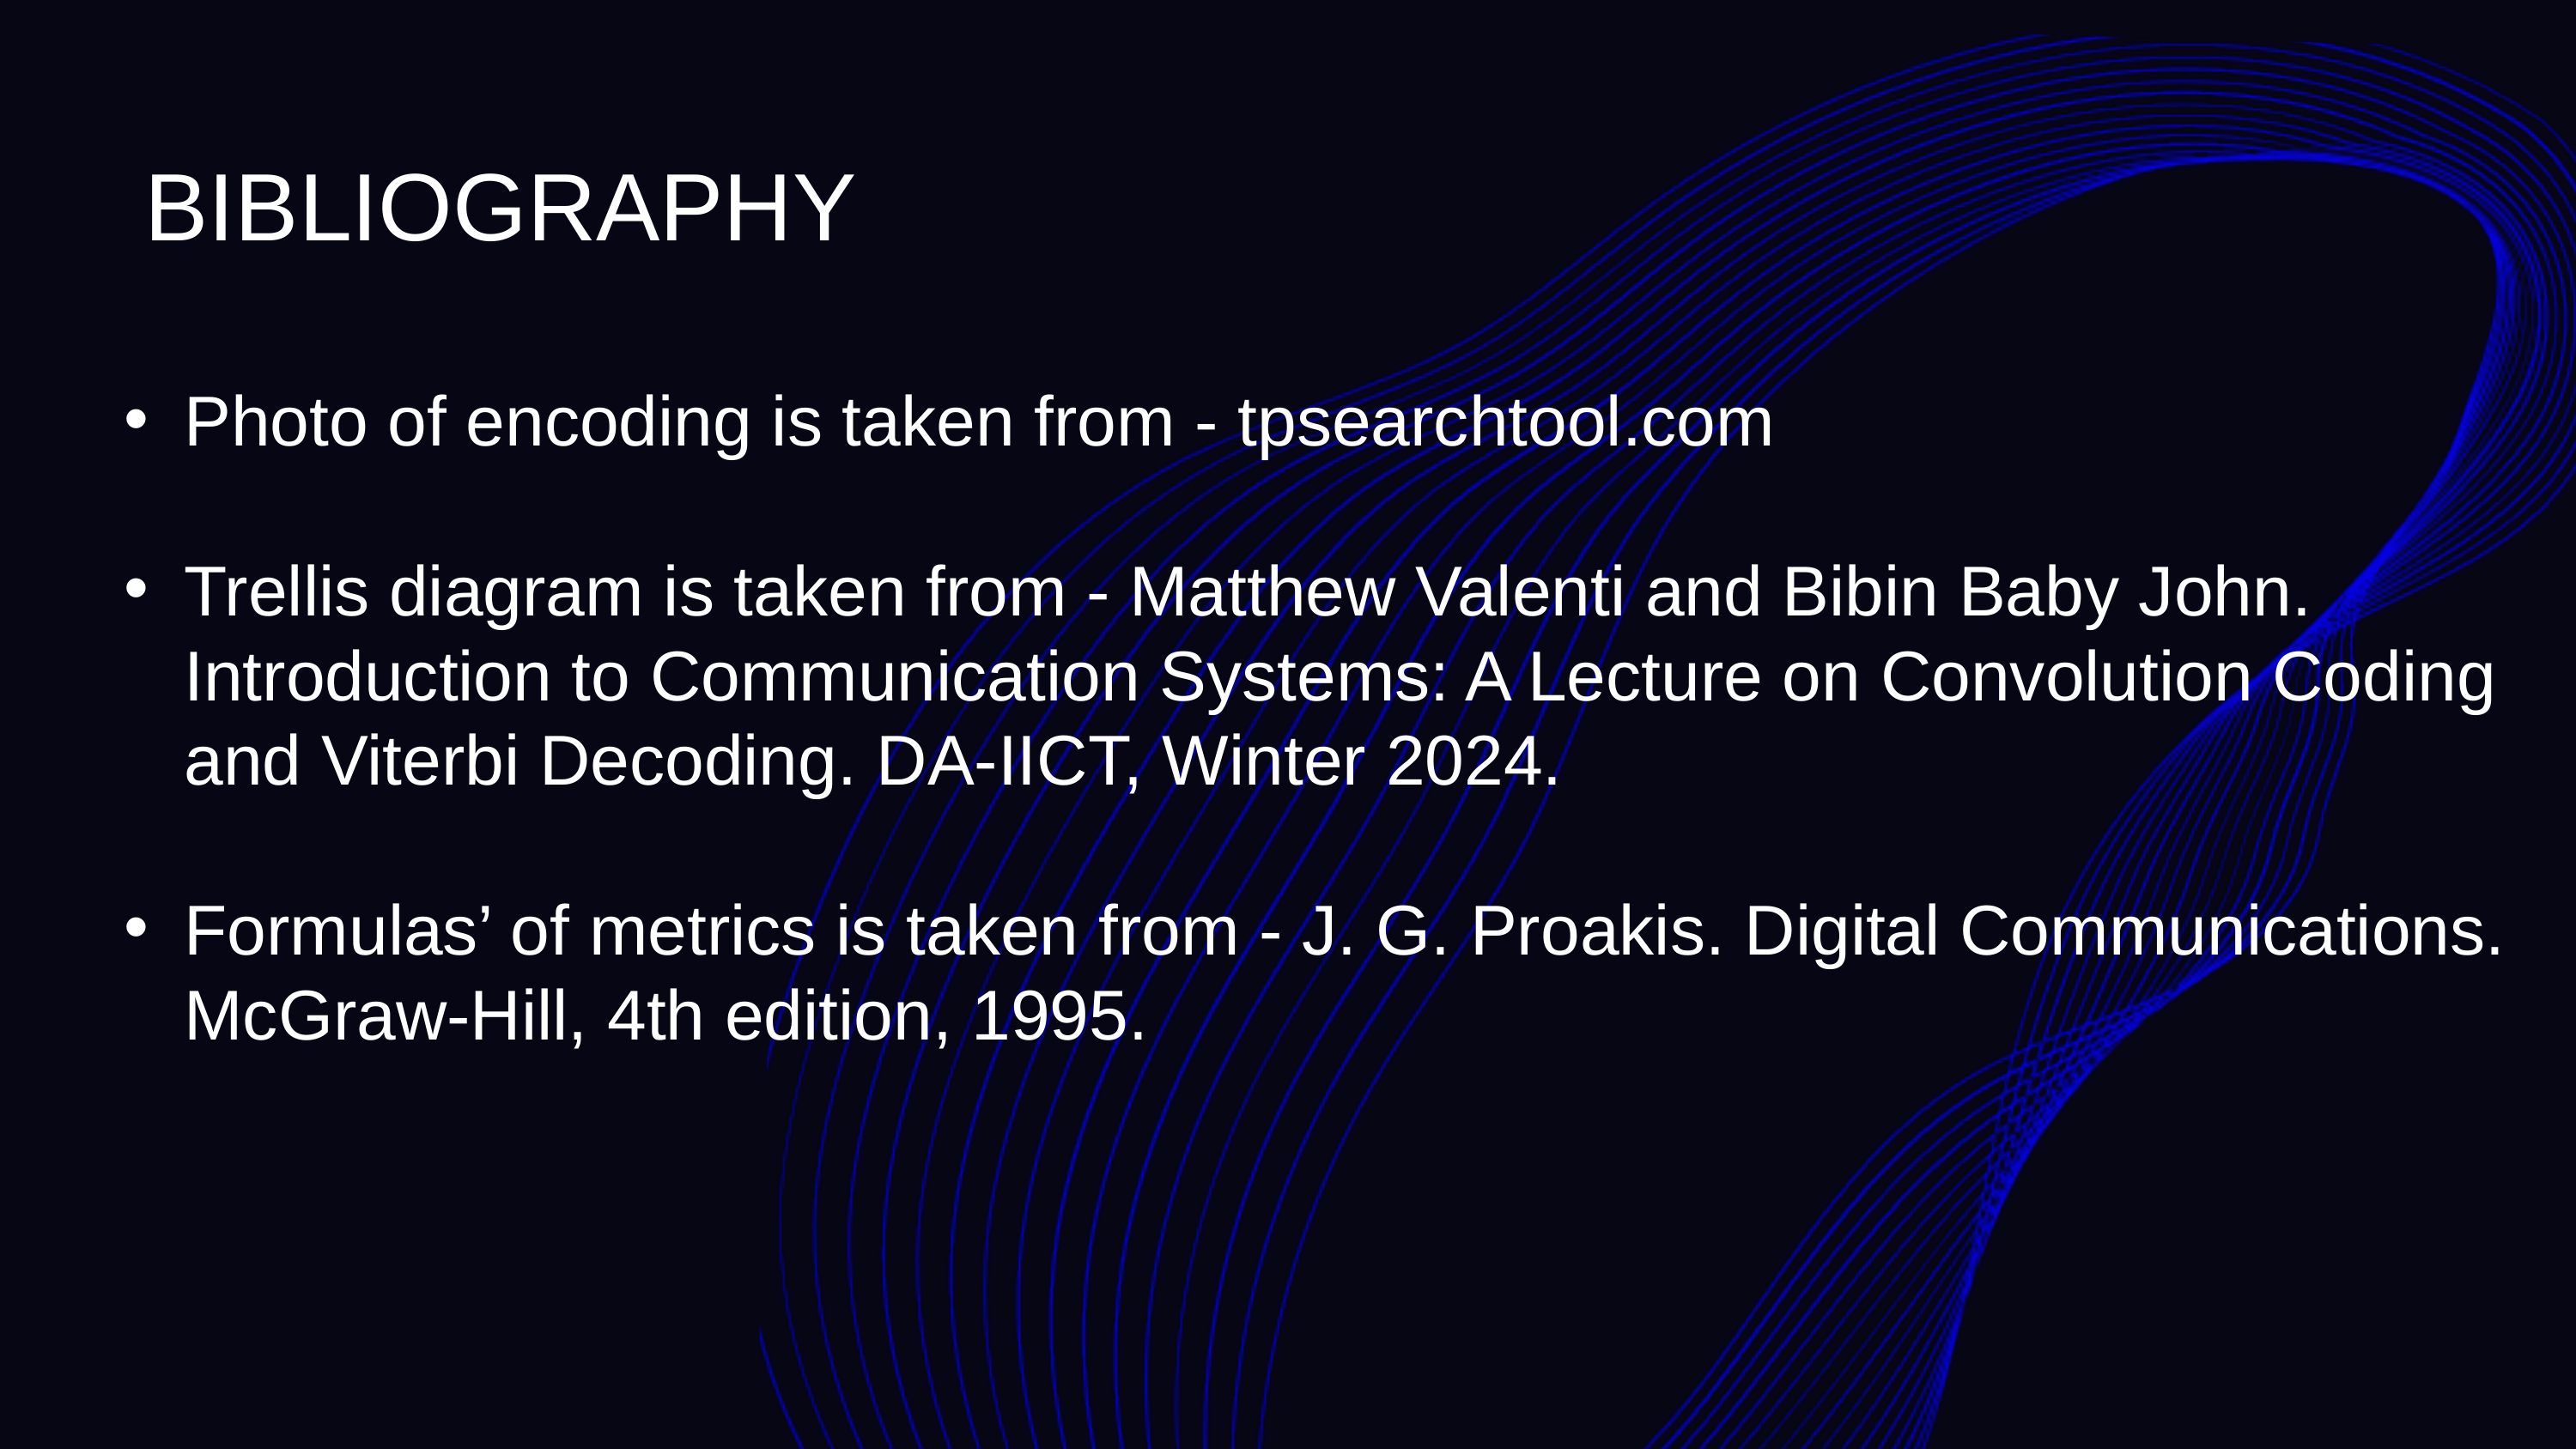

BIBLIOGRAPHY
Photo of encoding is taken from - tpsearchtool.com

Trellis diagram is taken from - Matthew Valenti and Bibin Baby John. Introduction to Communication Systems: A Lecture on Convolution Coding and Viterbi Decoding. DA-IICT, Winter 2024.

Formulas’ of metrics is taken from - J. G. Proakis. Digital Communications. McGraw-Hill, 4th edition, 1995.